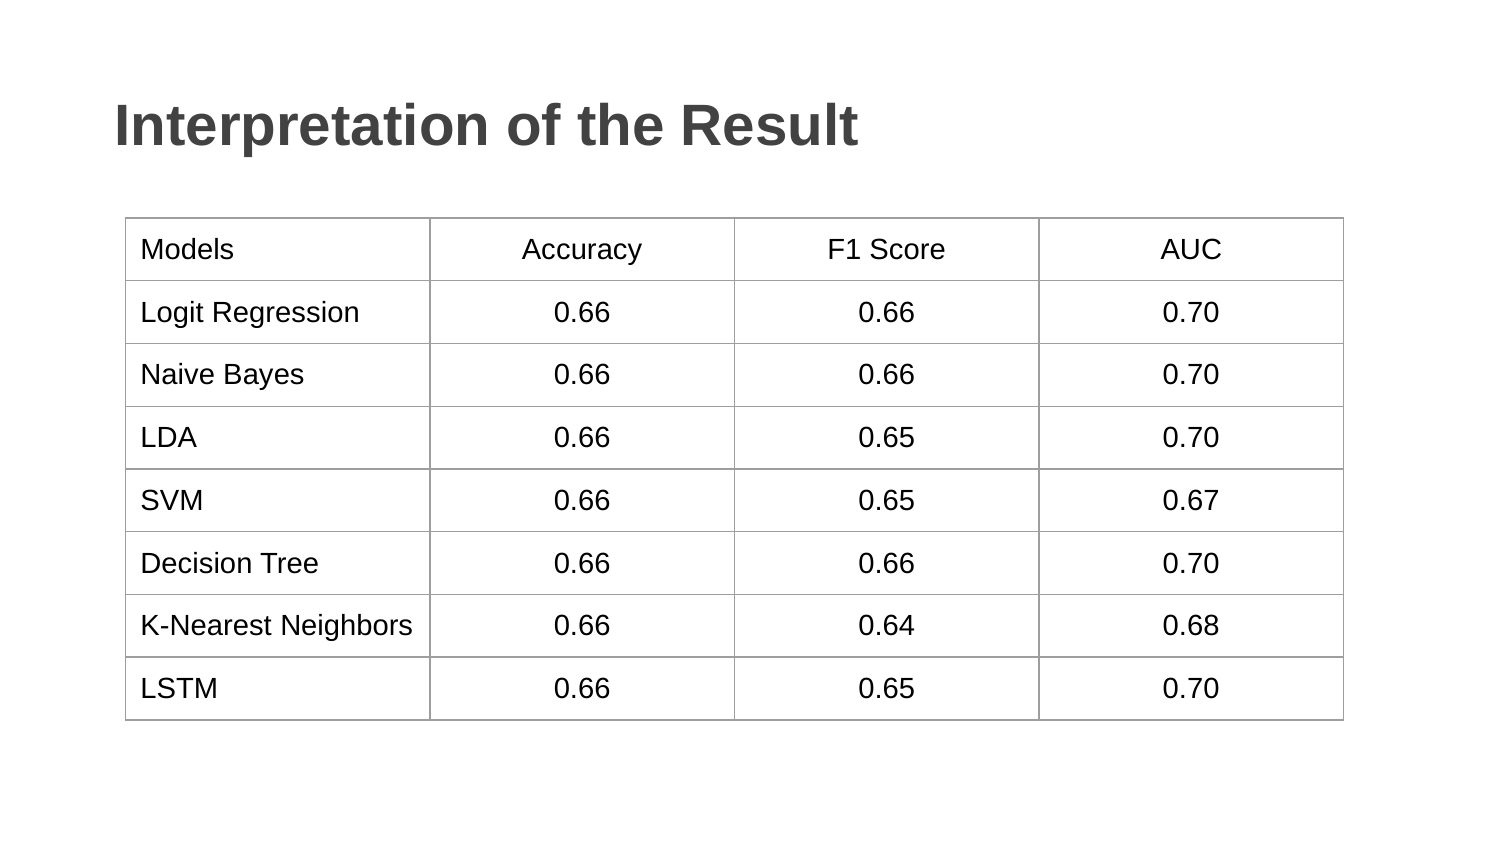

# Interpretation of the Result
| Models | Accuracy | F1 Score | AUC |
| --- | --- | --- | --- |
| Logit Regression | 0.66 | 0.66 | 0.70 |
| Naive Bayes | 0.66 | 0.66 | 0.70 |
| LDA | 0.66 | 0.65 | 0.70 |
| SVM | 0.66 | 0.65 | 0.67 |
| Decision Tree | 0.66 | 0.66 | 0.70 |
| K-Nearest Neighbors | 0.66 | 0.64 | 0.68 |
| LSTM | 0.66 | 0.65 | 0.70 |